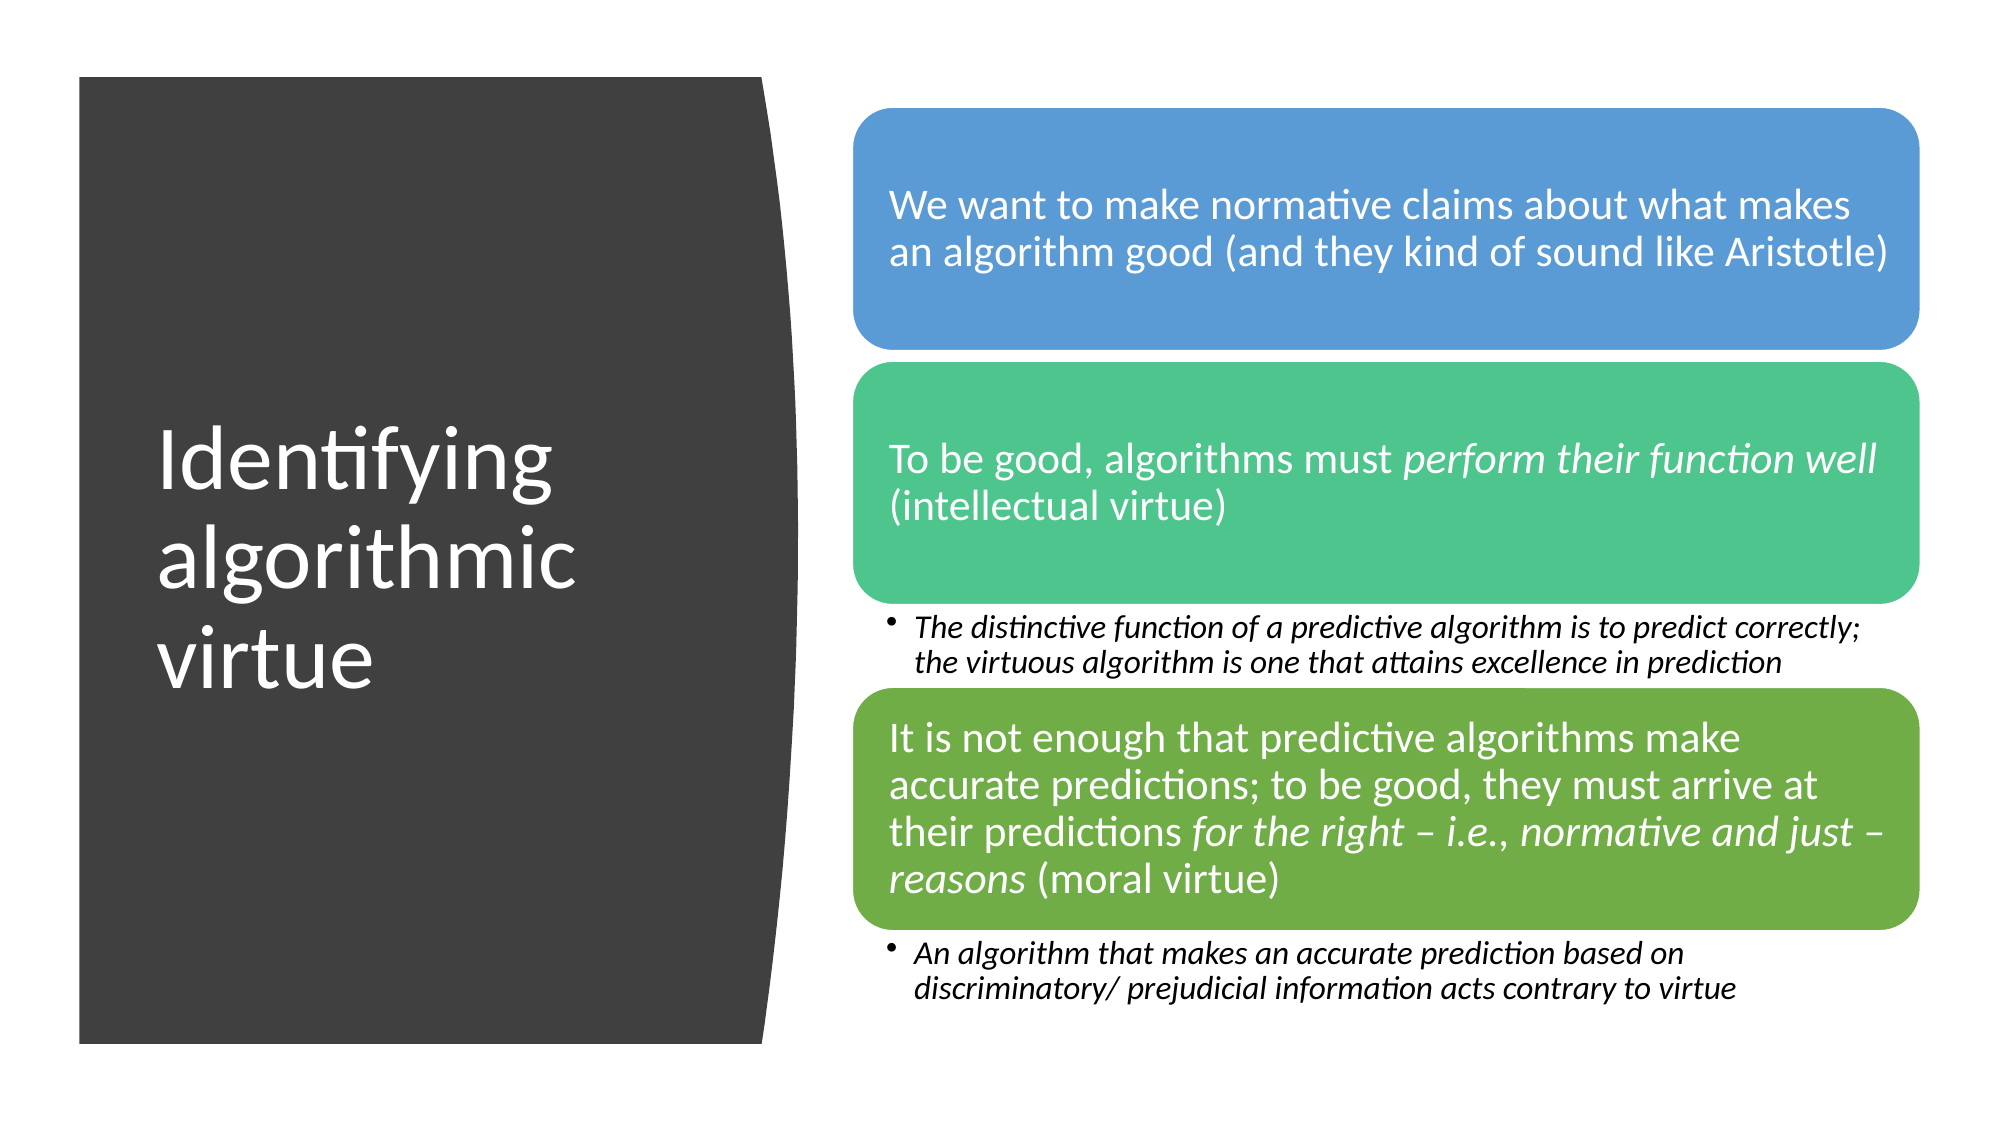

We want to make normative claims about what makes an algorithm good (and they kind of sound like Aristotle)
To be good, algorithms must perform their function well (intellectual virtue)
The distinctive function of a predictive algorithm is to predict correctly; the virtuous algorithm is one that attains excellence in prediction
It is not enough that predictive algorithms make accurate predictions; to be good, they must arrive at their predictions for the right – i.e., normative and just – reasons (moral virtue)
An algorithm that makes an accurate prediction based on discriminatory/ prejudicial information acts contrary to virtue

# Identifying algorithmic virtue